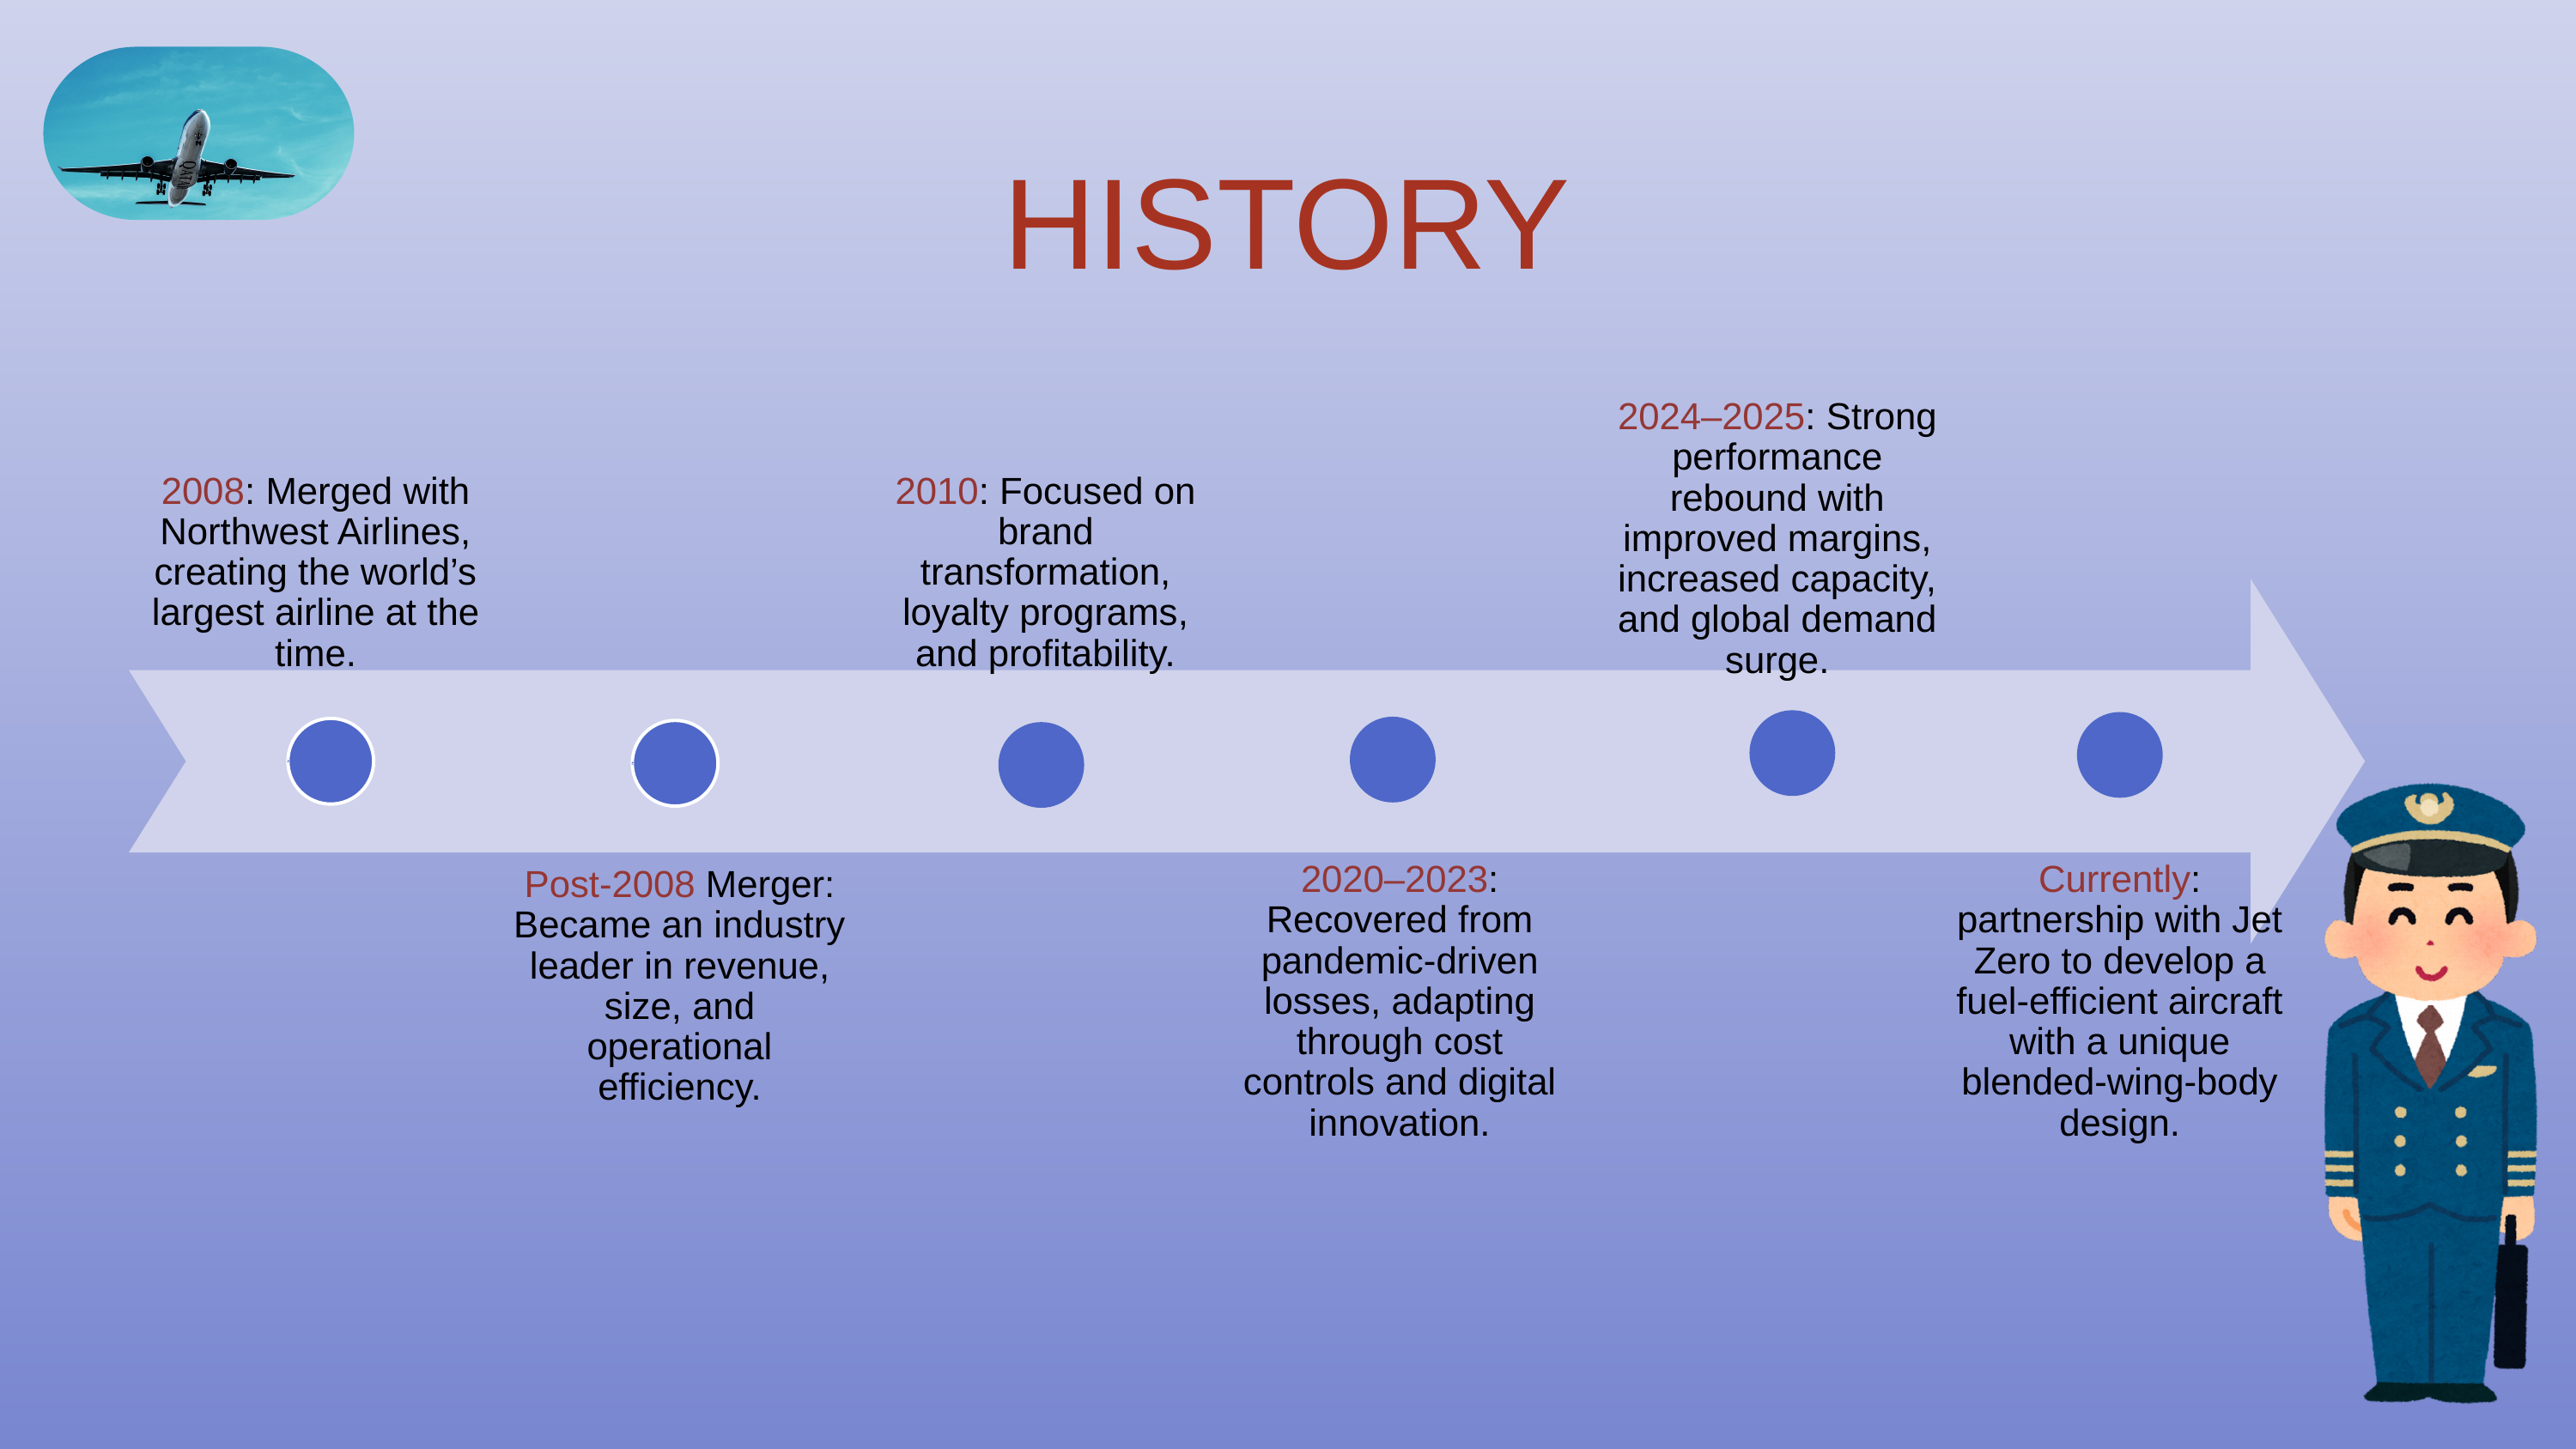

HISTORY

2008: Merged with Northwest Airlines, creating the world’s largest airline at the time.

2010: Focused on brand transformation, loyalty programs, and profitability.

2024–2025: Strong performance rebound with improved margins, increased capacity, and global demand surge.

Post-2008 Merger: Became an industry leader in revenue, size, and operational efficiency.

Currently: partnership with Jet Zero to develop a fuel-efficient aircraft with a unique blended-wing-body design.

2020–2023: Recovered from pandemic-driven losses, adapting through cost controls and digital innovation.